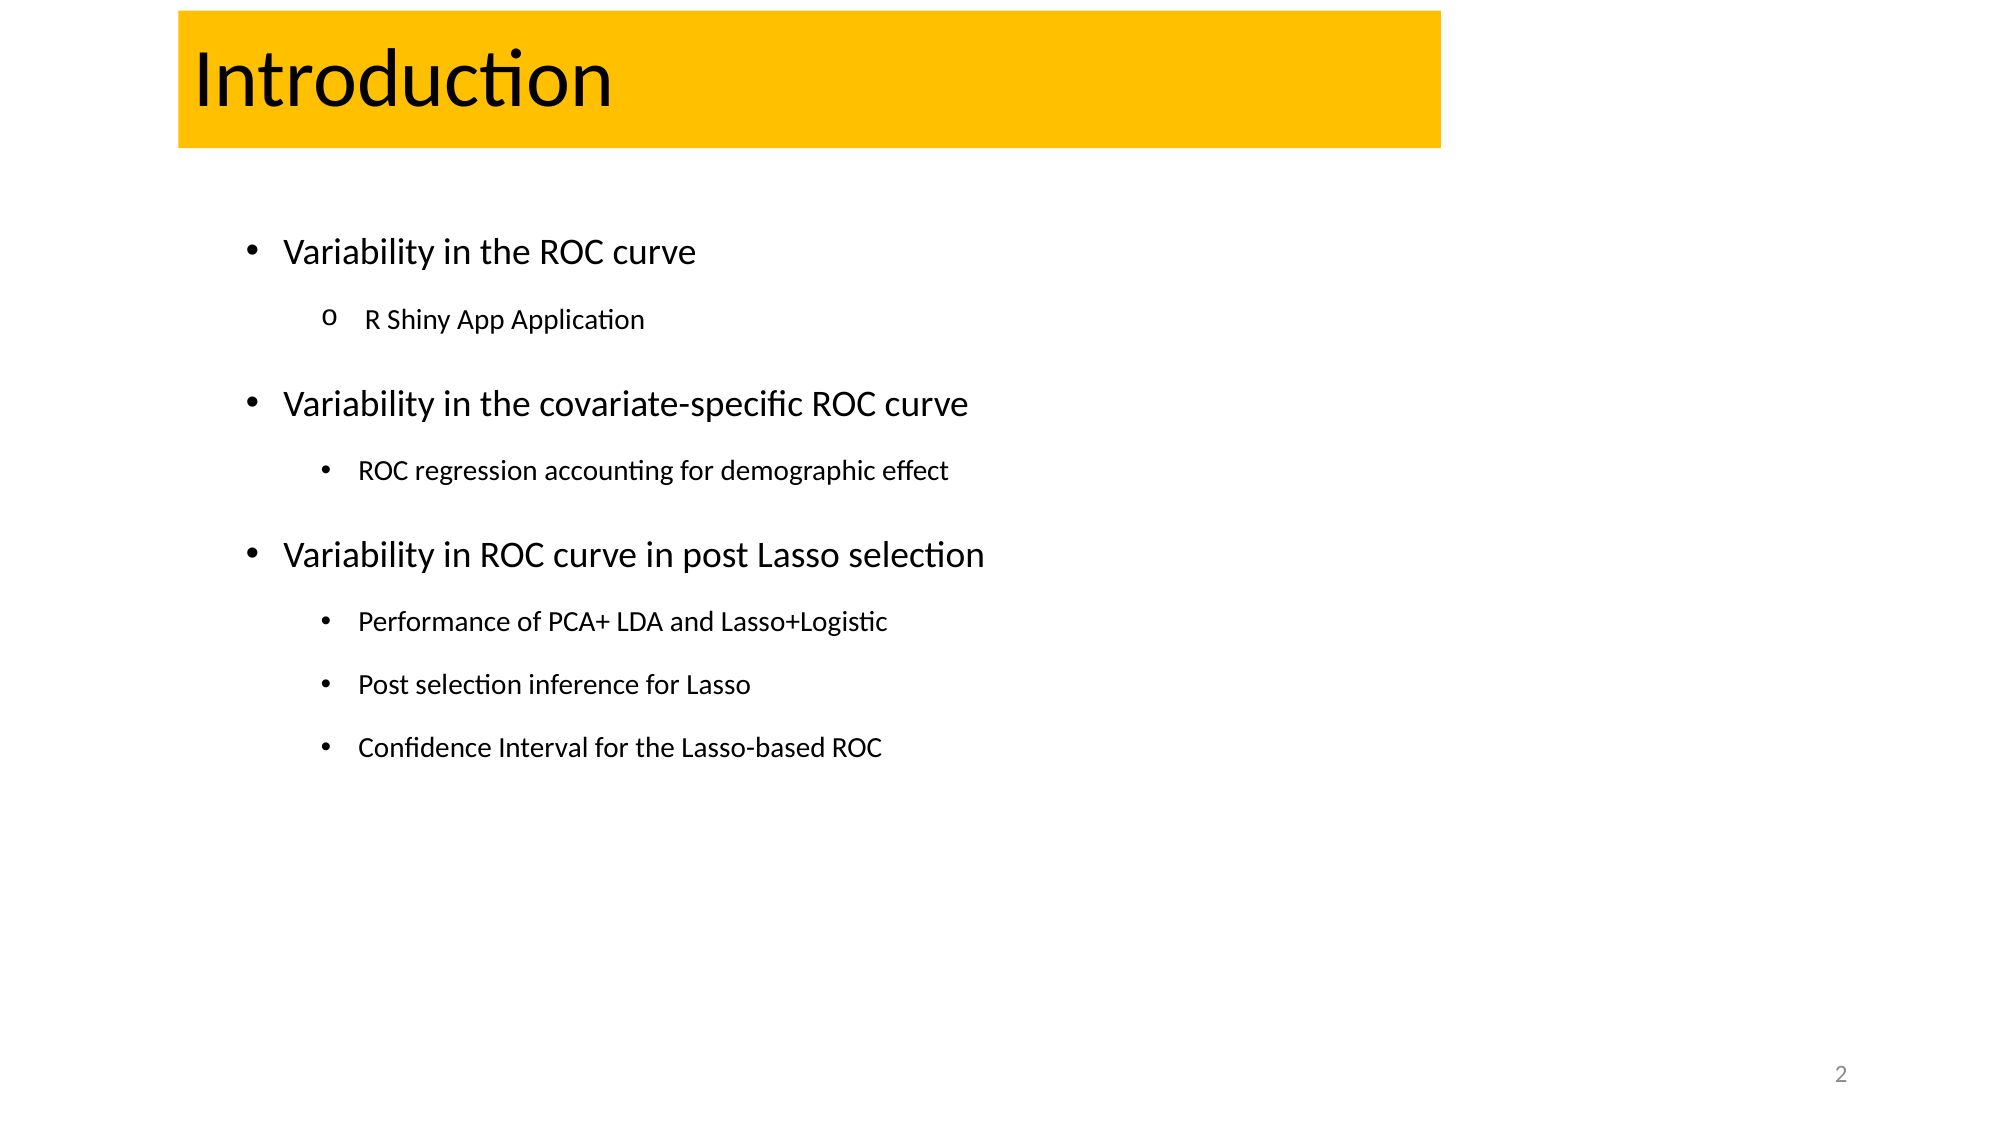

# Introduction
Variability in the ROC curve
 R Shiny App Application
Variability in the covariate-specific ROC curve
ROC regression accounting for demographic effect
Variability in ROC curve in post Lasso selection
Performance of PCA+ LDA and Lasso+Logistic
Post selection inference for Lasso
Confidence Interval for the Lasso-based ROC

2